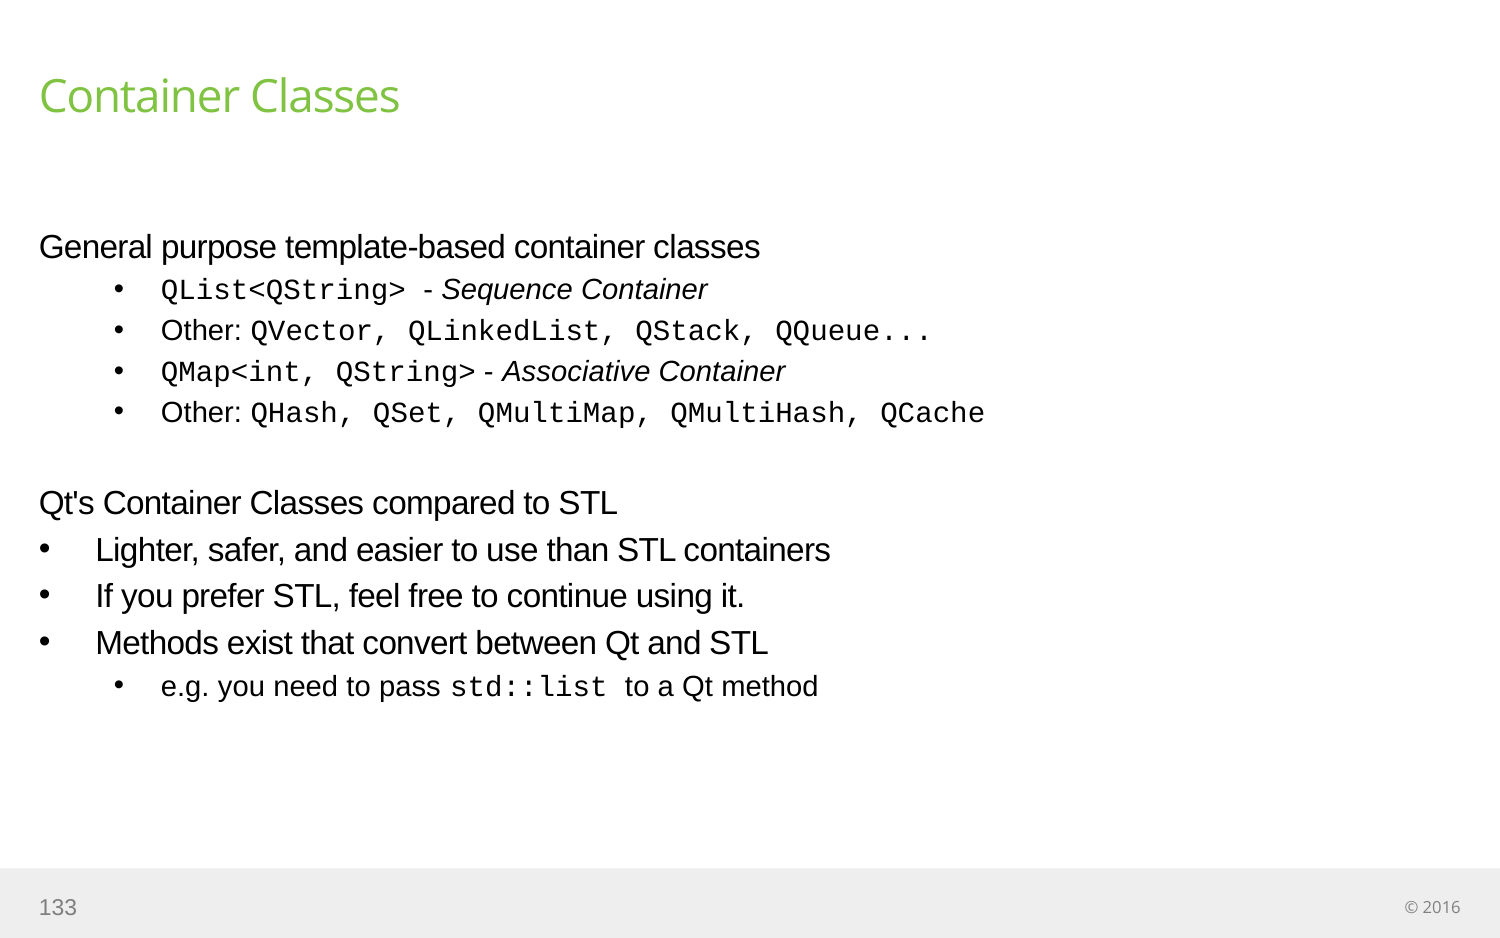

# Container Classes
General purpose template-based container classes
QList<QString> - Sequence Container
Other: QVector, QLinkedList, QStack, QQueue...
QMap<int, QString> - Associative Container
Other: QHash, QSet, QMultiMap, QMultiHash, QCache

Qt's Container Classes compared to STL
Lighter, safer, and easier to use than STL containers
If you prefer STL, feel free to continue using it.
Methods exist that convert between Qt and STL
e.g. you need to pass std::list to a Qt method

133
© 2016